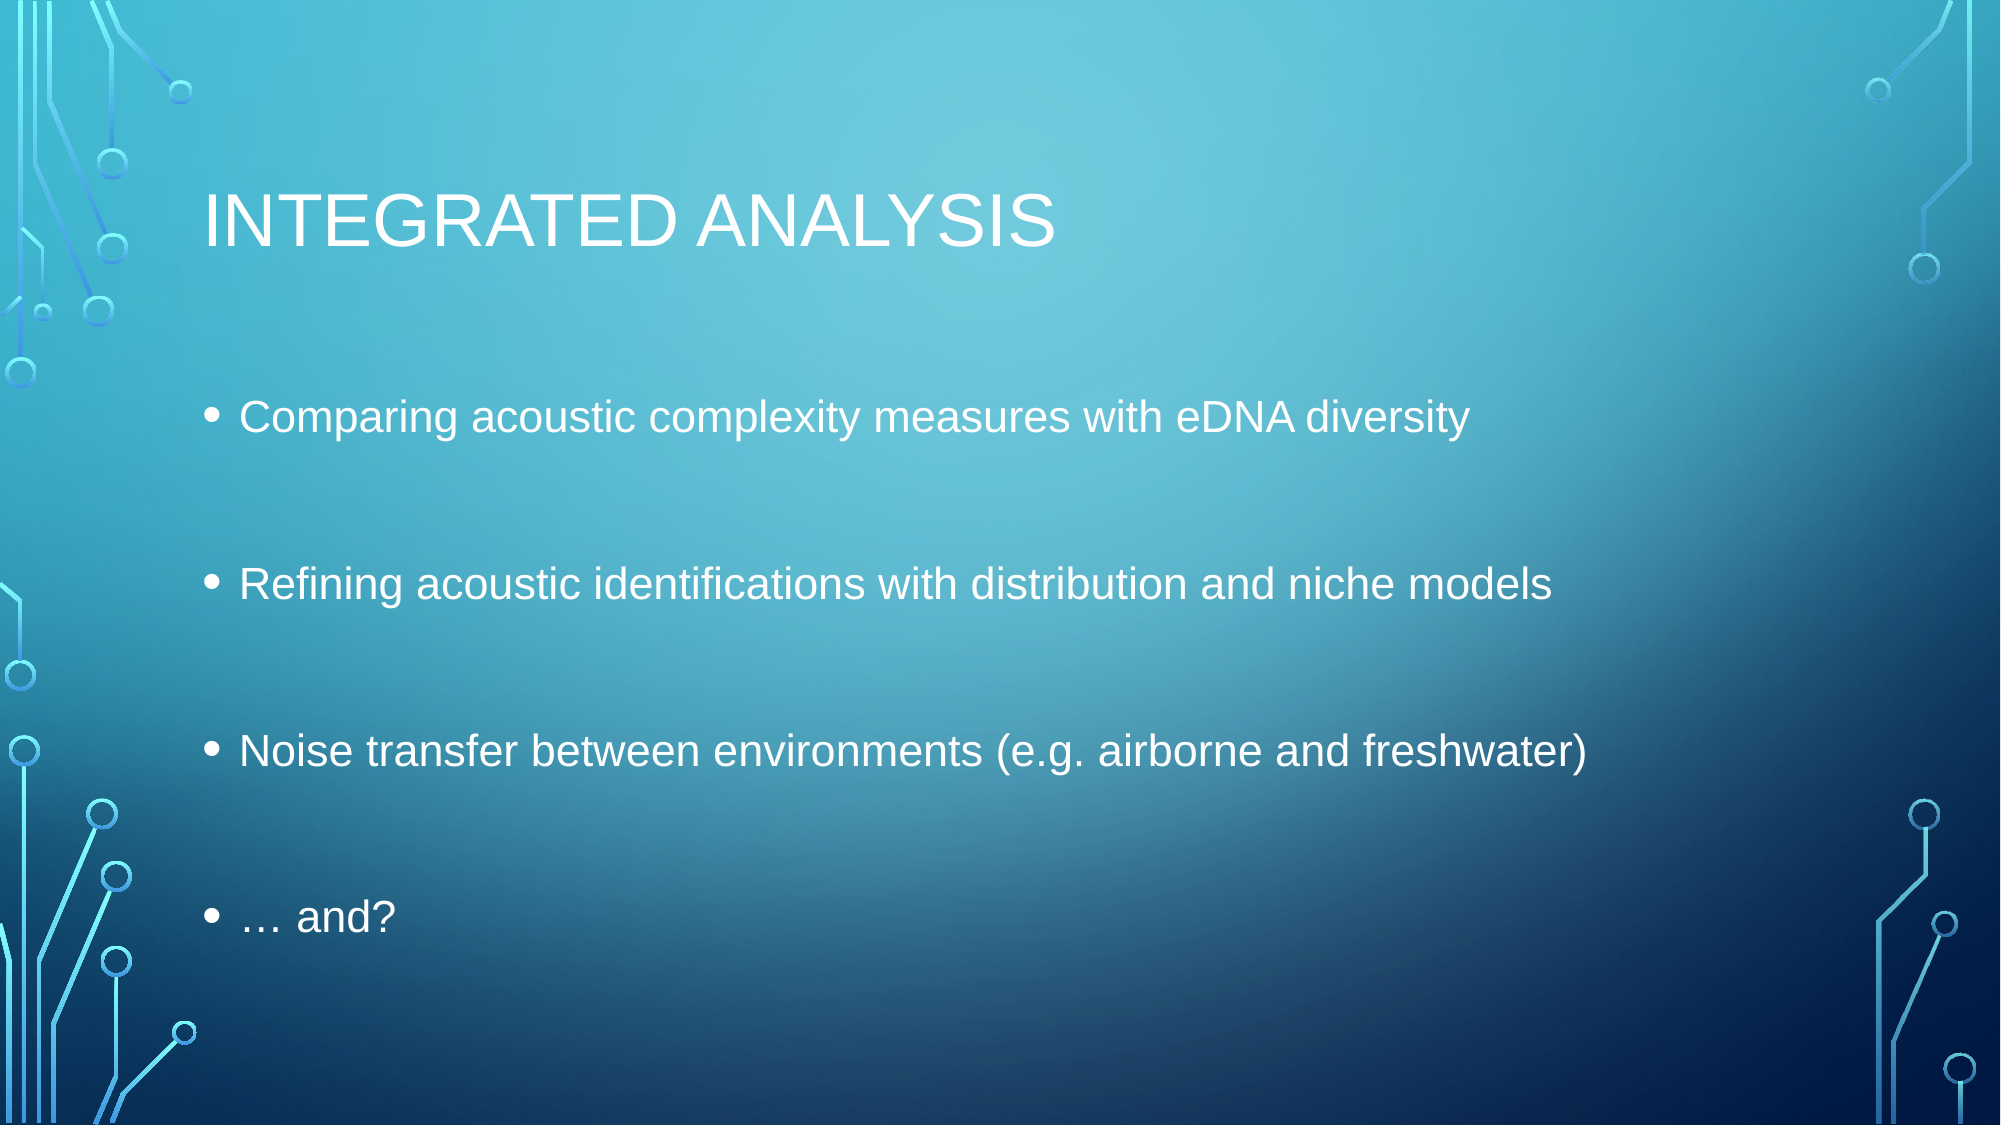

# Integrated analysis
Comparing acoustic complexity measures with eDNA diversity

Refining acoustic identifications with distribution and niche models

Noise transfer between environments (e.g. airborne and freshwater)

… and?